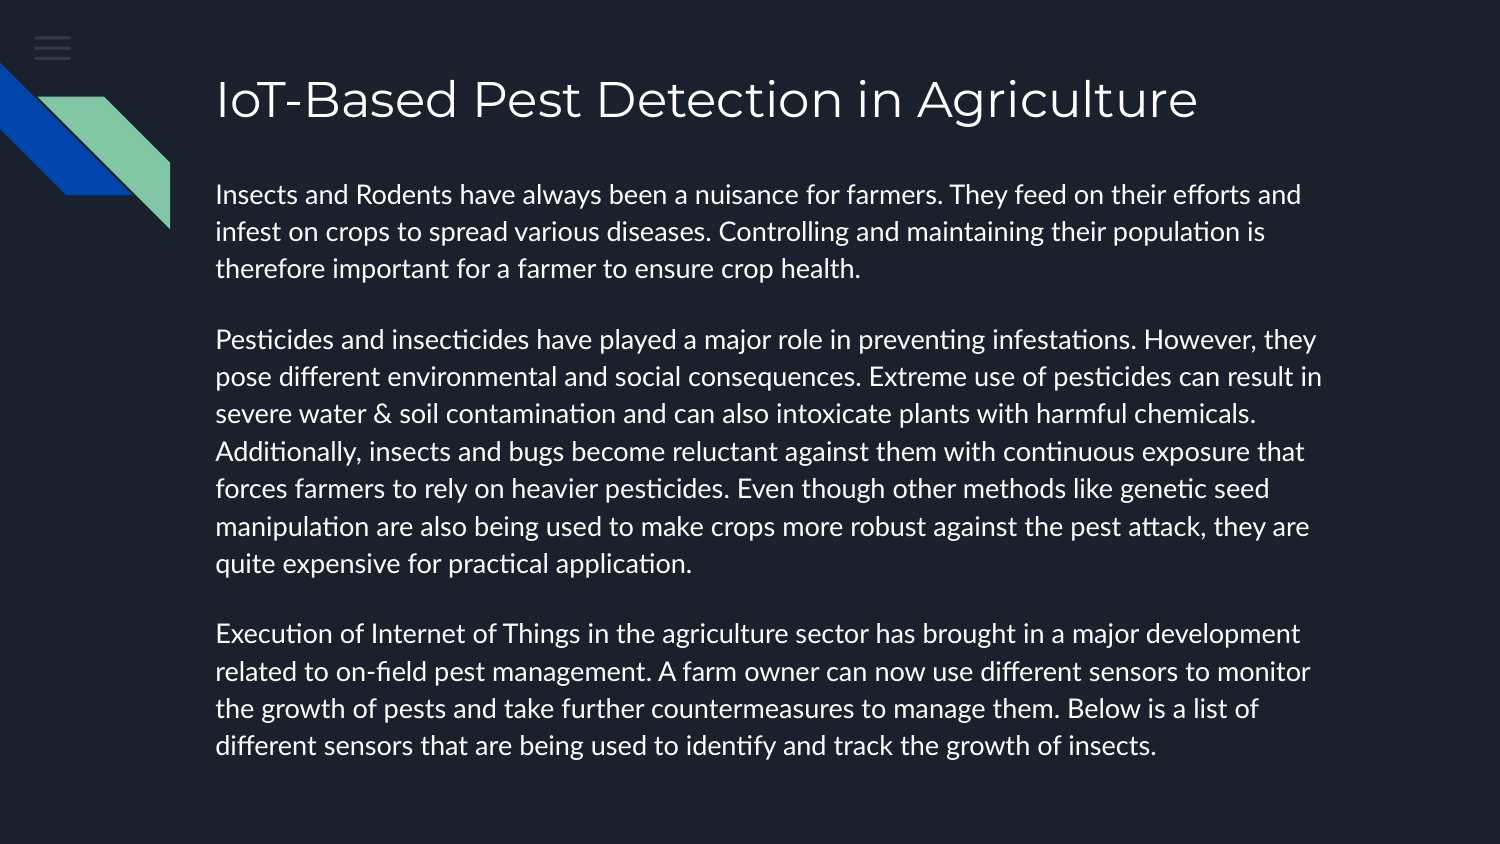

# IoT-Based Pest Detection in Agriculture
Insects and Rodents have always been a nuisance for farmers. They feed on their efforts and infest on crops to spread various diseases. Controlling and maintaining their population is therefore important for a farmer to ensure crop health.
Pesticides and insecticides have played a major role in preventing infestations. However, they pose different environmental and social consequences. Extreme use of pesticides can result in severe water & soil contamination and can also intoxicate plants with harmful chemicals. Additionally, insects and bugs become reluctant against them with continuous exposure that forces farmers to rely on heavier pesticides. Even though other methods like genetic seed manipulation are also being used to make crops more robust against the pest attack, they are quite expensive for practical application.
Execution of Internet of Things in the agriculture sector has brought in a major development related to on-field pest management. A farm owner can now use different sensors to monitor the growth of pests and take further countermeasures to manage them. Below is a list of different sensors that are being used to identify and track the growth of insects.